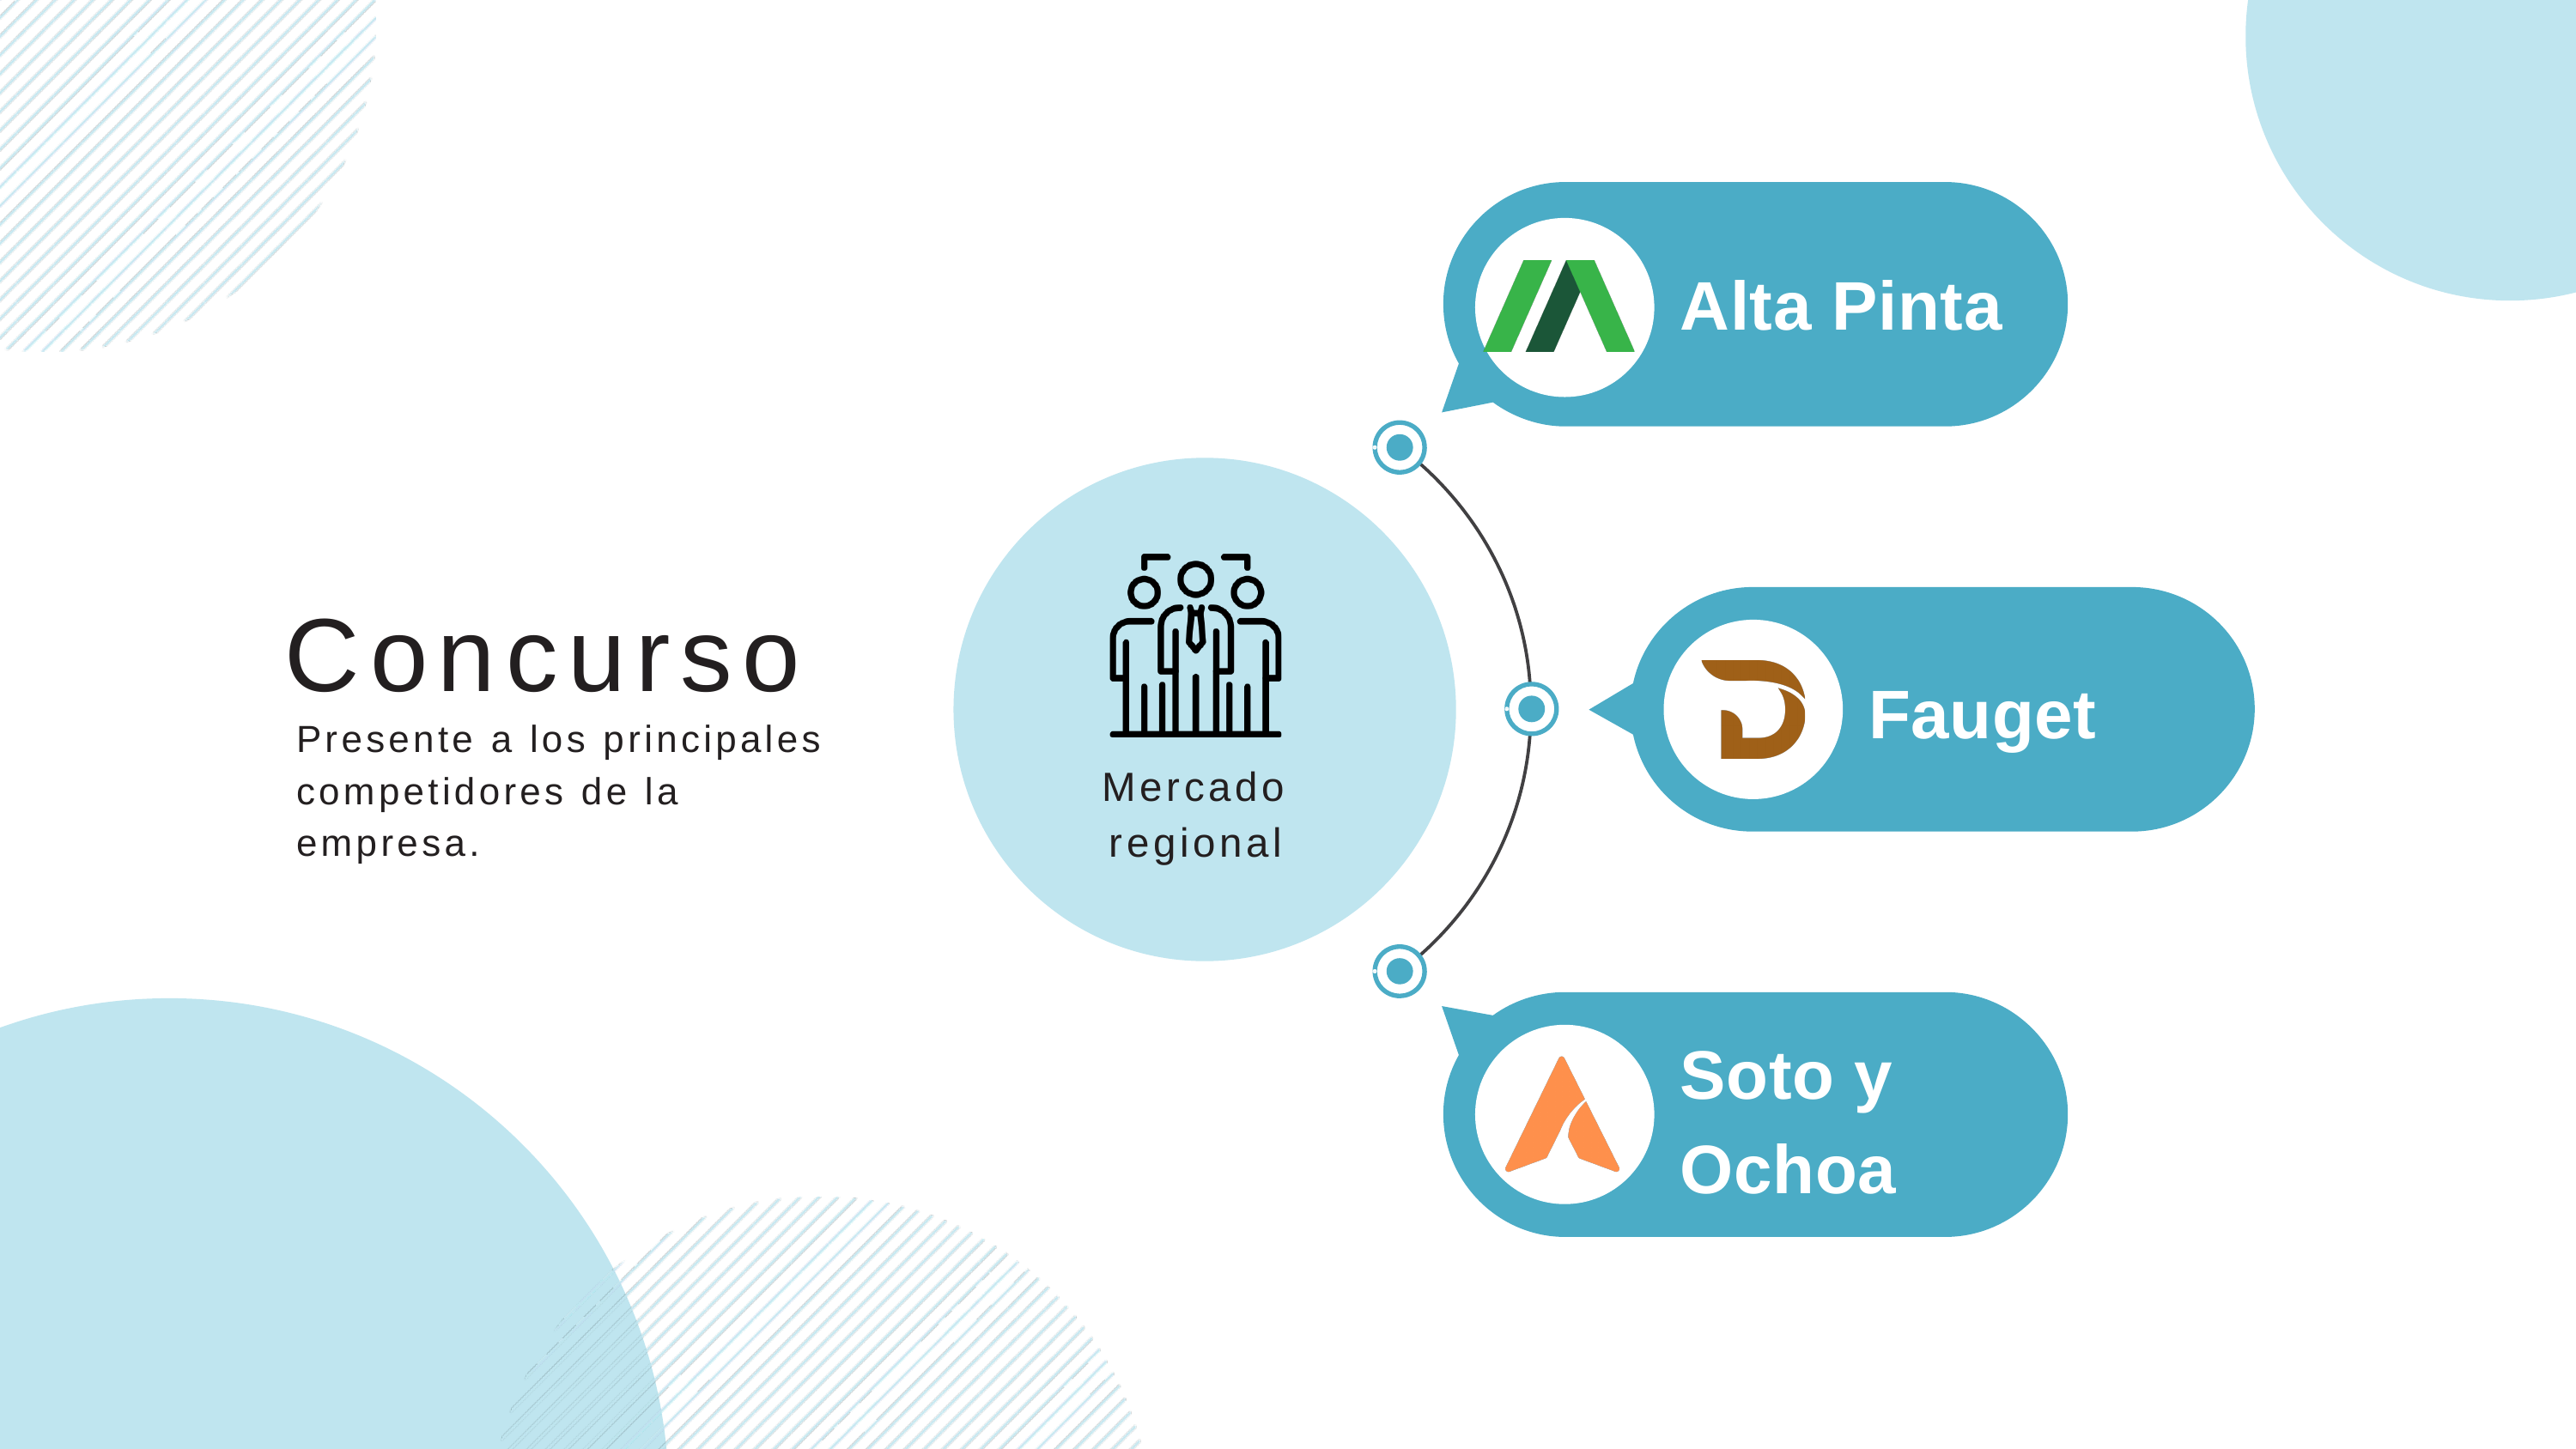

Alta Pinta

Concurso

Fauget

Presente a los principales competidores de la empresa.

Mercado regional

Soto y Ochoa